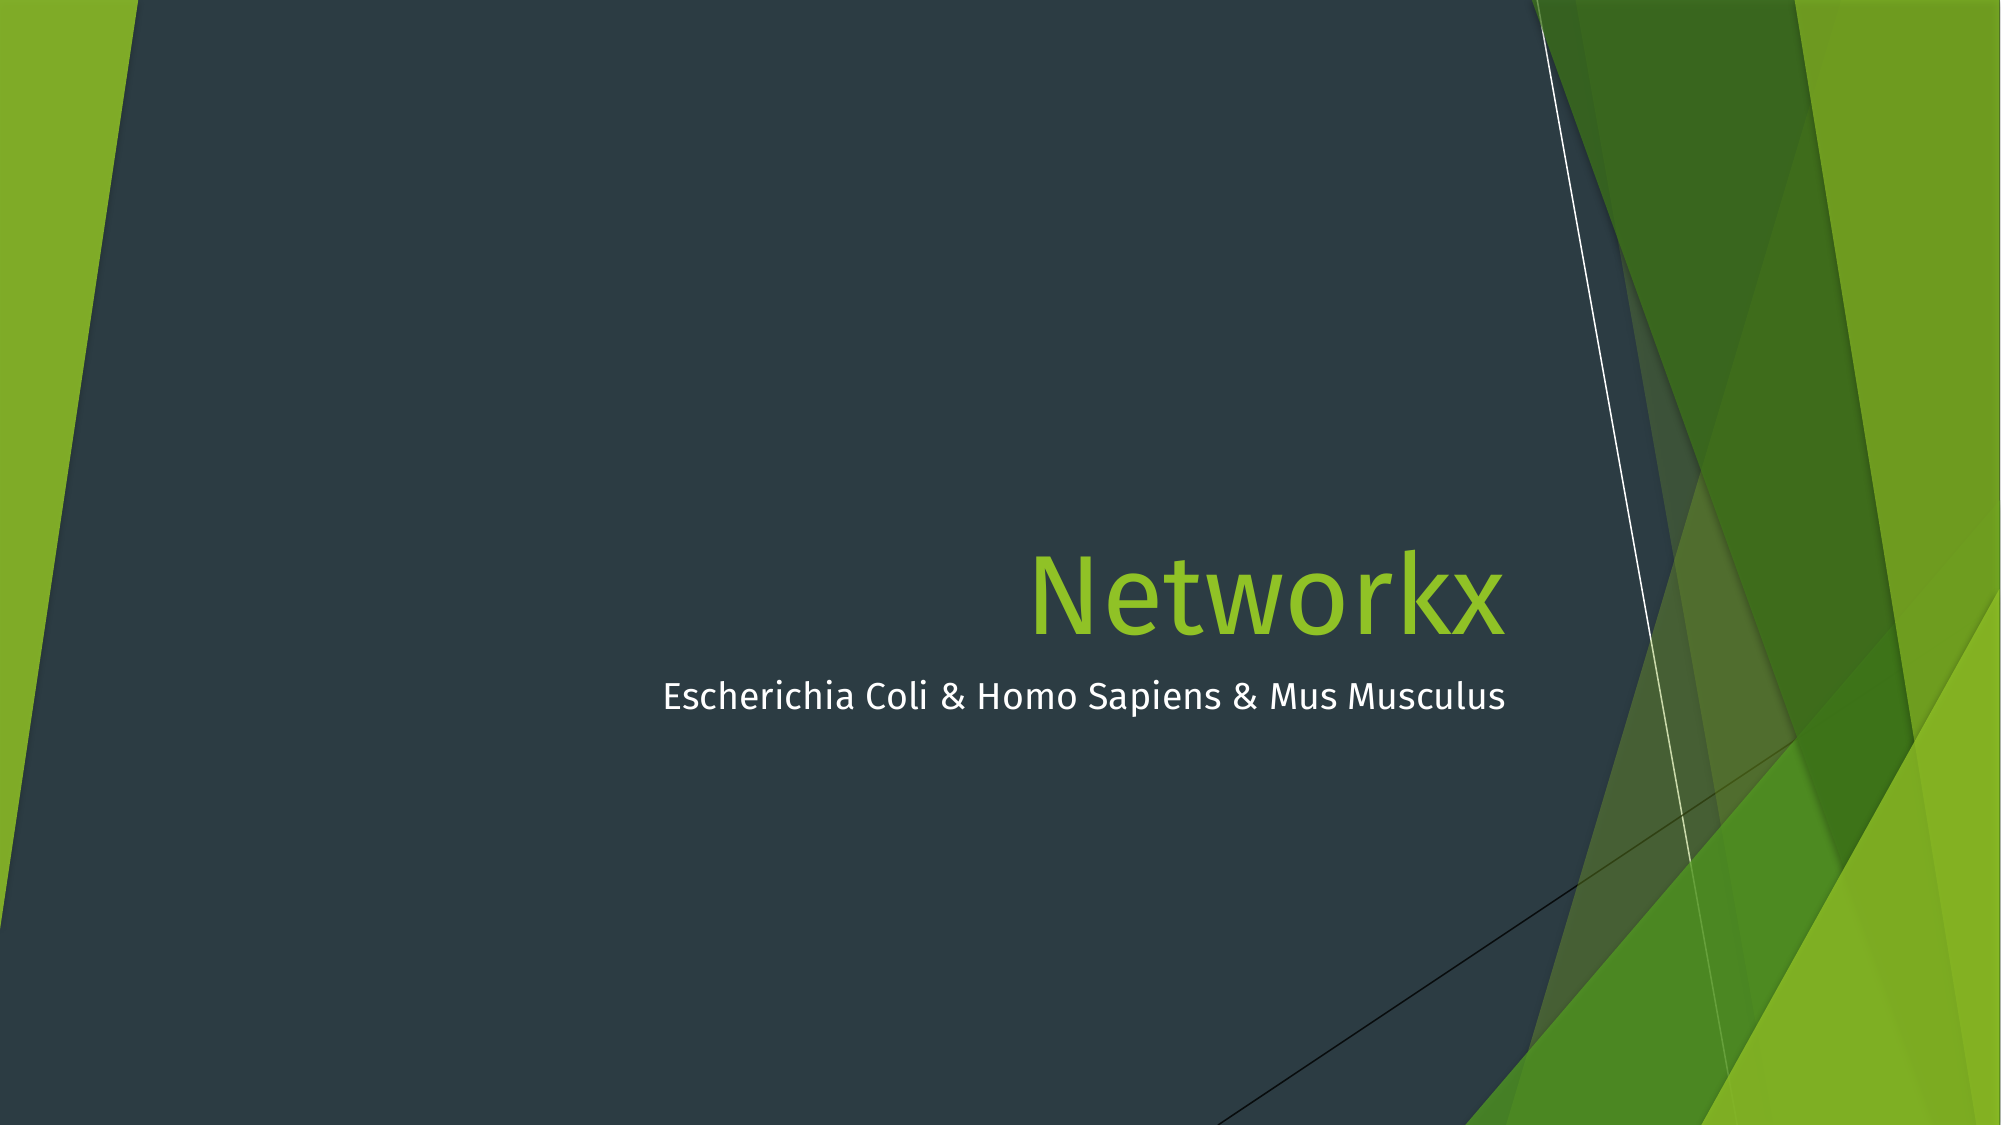

# Networkx
Escherichia Coli & Homo Sapiens & Mus Musculus